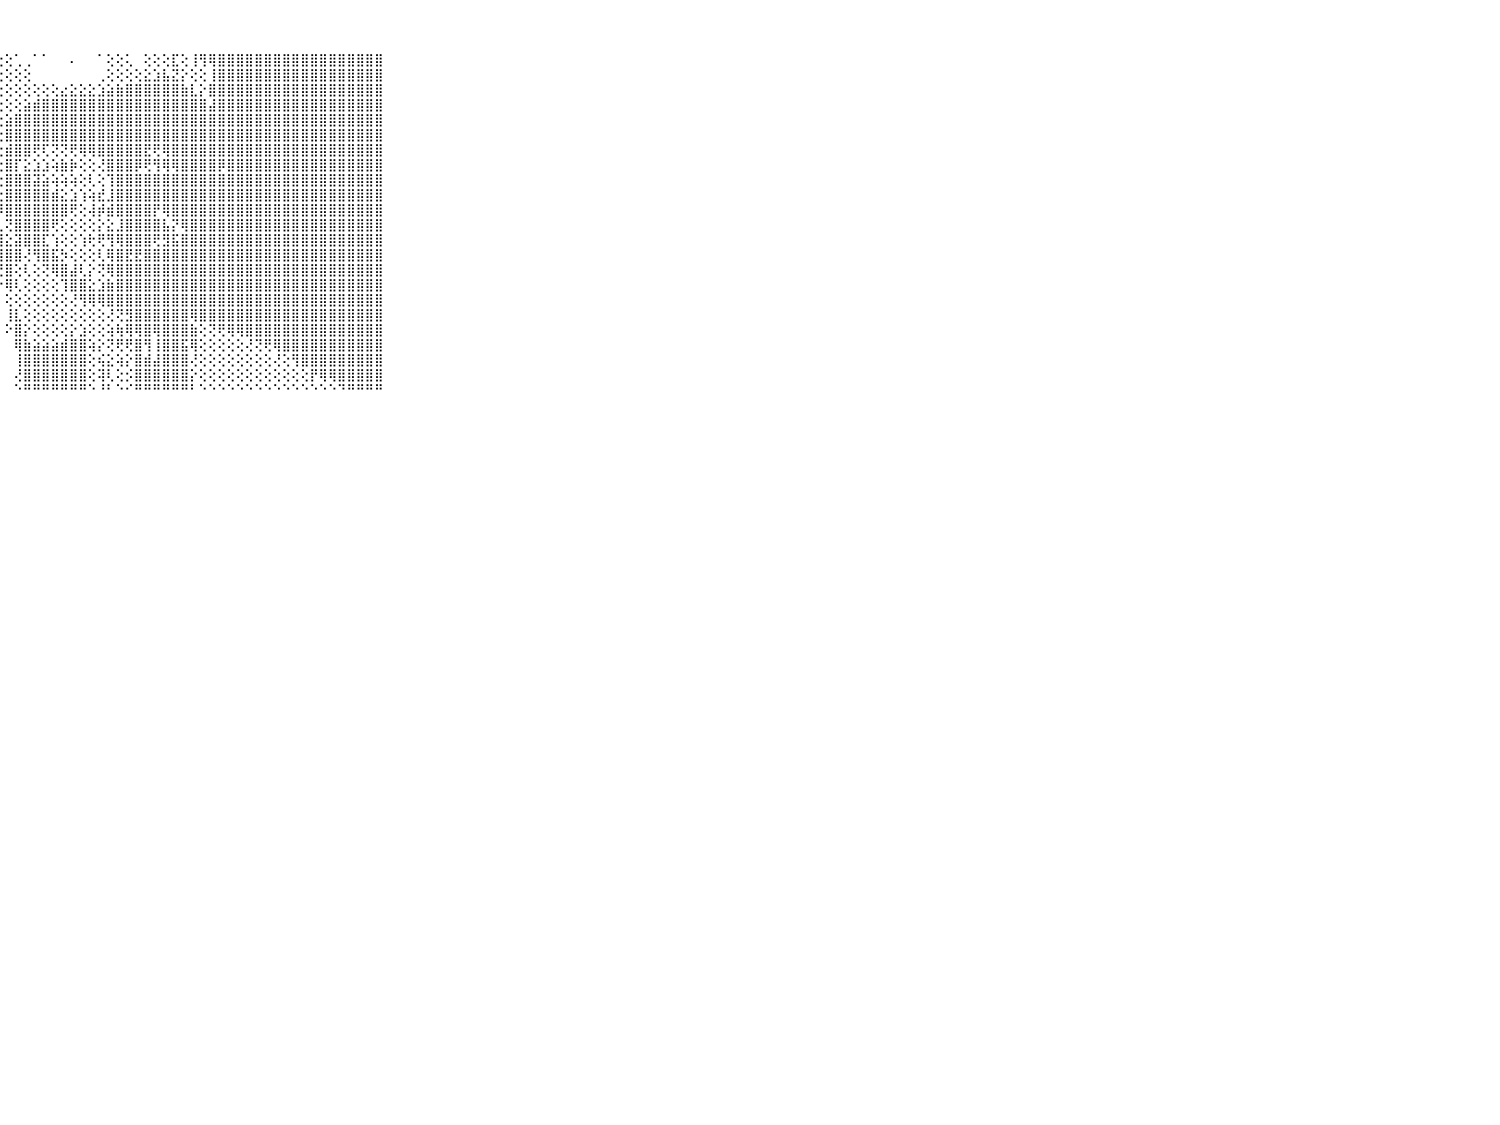

⠀⠀⠀⠀⠀⠀⠀⠀⠀⠀⠀⣿⣿⣿⣿⣿⣿⣿⣿⣿⣿⣿⣿⣿⡿⣿⡟⢕⢕⢁⢀⠁⠁⠀⠀⠄⠀⠀⠁⢕⢕⢅⠀⢕⢕⢕⣏⢕⢸⢻⢿⣿⣿⣿⣿⣿⣿⣿⣿⣿⣿⣿⣿⣿⣿⣿⣿⣿⣿⠀⠀⠀⠀⠀⠀⠀⠀⠀⠀⠀⠀
⠀⠀⠀⠀⠀⠀⠀⠀⠀⠀⠀⣿⣿⣿⣿⣿⣿⣿⣿⣿⣿⣿⣿⣽⢝⢕⢕⢕⢕⢕⢕⠀⠀⠀⠀⠀⠀⠀⢀⢕⢕⢕⢕⣕⣱⣧⣝⡕⢕⢕⢸⣿⣿⣿⣿⣿⣿⣿⣿⣿⣿⣿⣿⣿⣿⣿⣿⣿⣿⠀⠀⠀⠀⠀⠀⠀⠀⠀⠀⠀⠀
⠀⠀⠀⠀⠀⠀⠀⠀⠀⠀⠀⣿⣿⣿⣿⣿⣿⣿⣿⣿⣿⣿⣿⣿⣕⡕⢕⢕⢕⢕⢕⢕⢕⢕⣔⣕⣕⣕⣱⣵⣷⣿⣿⣿⣿⣿⣿⣷⣇⡕⣿⣿⣿⣿⣿⣿⣿⣿⣿⣿⣿⣿⣿⣿⣿⣿⣿⣿⣿⠀⠀⠀⠀⠀⠀⠀⠀⠀⠀⠀⠀
⠀⠀⠀⠀⠀⠀⠀⠀⠀⠀⠀⣿⣿⣿⣿⣿⣿⣿⣿⣿⣿⣿⣿⣿⡕⢕⢕⢕⢕⢕⣵⣾⣿⣿⣿⣿⣿⣿⣿⣿⣿⣿⣿⣿⣿⣿⣿⣿⣿⣿⣼⣿⣿⣿⣿⣿⣿⣿⣿⣿⣿⣿⣿⣿⣿⣿⣿⣿⣿⠀⠀⠀⠀⠀⠀⠀⠀⠀⠀⠀⠀
⠀⠀⠀⠀⠀⠀⠀⠀⠀⠀⠀⣿⣿⣿⣿⣿⣿⣿⣿⣿⣿⣿⣿⣿⡇⢕⢕⢕⣵⣿⣿⣿⣿⣿⣿⣿⣿⣿⣿⣿⣿⣿⣿⣿⣿⣿⣿⣿⣿⣿⣿⣿⣿⣿⣿⣿⣿⣿⣿⣿⣿⣿⣿⣿⣿⣿⣿⣿⣿⠀⠀⠀⠀⠀⠀⠀⠀⠀⠀⠀⠀
⠀⠀⠀⠀⠀⠀⠀⠀⠀⠀⠀⣿⣿⣿⣿⣿⣿⣿⣿⣿⣿⣿⣿⣿⣇⢕⢕⢕⣿⣿⣿⣿⣿⣿⣿⣿⣿⣿⣿⣿⣿⣿⣿⣿⣿⣿⣿⣿⣿⣿⣿⣿⣿⣿⣿⣿⣿⣿⣿⣿⣿⣿⣿⣿⣿⣿⣿⣿⣿⠀⠀⠀⠀⠀⠀⠀⠀⠀⠀⠀⠀
⠀⠀⠀⠀⠀⠀⠀⠀⠀⠀⠀⣿⣿⣿⣿⣿⣿⣿⣿⣿⣿⣿⣿⣿⣧⢕⢕⢕⣾⣿⣿⢟⢏⢝⢝⢟⢿⢿⣿⣿⣿⣿⣿⣟⢟⢿⣿⣿⣿⣿⣿⣿⣿⣿⣿⣿⣿⣿⣿⣿⣿⣿⣿⣿⣿⣿⣿⣿⣿⠀⠀⠀⠀⠀⠀⠀⠀⠀⠀⠀⠀
⠀⠀⠀⠀⠀⠀⠀⠀⠀⠀⠀⣿⣿⣿⣿⣿⣿⣿⣿⣿⣿⣿⣿⣿⣷⢕⢕⢕⣿⡏⣕⣱⣱⢵⣷⡷⢕⢕⢜⣿⣿⣿⡿⢟⢻⢿⢿⣿⣿⣿⣿⡿⣿⣿⣿⣿⣿⣿⣿⣿⣿⣿⣿⣿⣿⣿⣿⣿⣿⠀⠀⠀⠀⠀⠀⠀⠀⠀⠀⠀⠀
⠀⠀⠀⠀⠀⠀⠀⠀⠀⠀⠀⣿⣿⣿⣿⣿⣿⣿⣿⣿⣿⣿⣿⣿⡿⡇⢕⢕⣿⣿⣿⣽⣵⢵⢵⢵⢕⢇⢕⢹⣿⣿⣿⣿⣿⣿⣿⣿⣿⣿⣿⣿⣿⣿⣿⣿⣿⣿⣿⣿⣿⣿⣿⣿⣿⣿⣿⣿⣿⠀⠀⠀⠀⠀⠀⠀⠀⠀⠀⠀⠀
⠀⠀⠀⠀⠀⠀⠀⠀⠀⠀⠀⣿⣿⣿⣿⣿⣿⣿⣿⣿⣿⣿⣿⣿⣧⣧⢱⢕⣿⣿⣿⣿⣿⣾⣕⣱⢱⢵⣞⣸⣿⣿⣿⣿⣿⣿⣿⣿⣿⣿⣿⣿⣿⣿⣿⣿⣿⣿⣿⣿⣿⣿⣿⣿⣿⣿⣿⣿⣿⠀⠀⠀⠀⠀⠀⠀⠀⠀⠀⠀⠀
⠀⠀⠀⠀⠀⠀⠀⠀⠀⠀⠀⣿⣿⣿⣿⣿⣿⣿⣿⣿⣿⣿⣿⣿⣷⣿⣕⡻⣿⣿⣿⣿⣿⣿⣿⢟⢕⢼⡾⣾⣿⣿⣿⣿⡟⢿⣿⣿⣿⣿⣿⣿⣿⣿⣿⣿⣿⣿⣿⣿⣿⣿⣿⣿⣿⣿⣿⣿⣿⠀⠀⠀⠀⠀⠀⠀⠀⠀⠀⠀⠀
⠀⠀⠀⠀⠀⠀⠀⠀⠀⠀⠀⣿⣿⣿⣿⣿⣿⣿⣿⣿⣿⣿⣿⣿⣿⣿⣿⣇⢝⣿⣿⣿⣿⢟⢕⢕⢕⢕⡕⣕⣸⣿⣿⣿⣿⣧⡝⢿⣿⣿⣿⣿⣿⣿⣿⣿⣿⣿⣿⣿⣿⣿⣿⣿⣿⣿⣿⣿⣿⠀⠀⠀⠀⠀⠀⠀⠀⠀⠀⠀⠀
⠀⠀⠀⠀⠀⠀⠀⠀⠀⠀⠀⣿⣿⣿⣿⣿⣿⣿⣿⣿⣿⣿⣿⣿⣿⣿⣿⣿⣕⣽⣿⣿⣏⢱⢕⢕⢱⢗⢟⢻⢿⣿⣿⣿⢟⣻⣯⣿⣿⣿⣿⣿⣿⣿⣿⣿⣿⣿⣿⣿⣿⣿⣿⣿⣿⣿⣿⣿⣿⠀⠀⠀⠀⠀⠀⠀⠀⠀⠀⠀⠀
⠀⠀⠀⠀⠀⠀⠀⠀⠀⠀⠀⣿⣿⣿⣿⣿⣿⣿⣿⣿⣿⣿⣿⣿⣿⣿⣿⣿⣿⣿⢜⢻⣿⣯⡳⢕⢕⢕⢇⢿⣿⣟⣟⣿⣿⣿⣿⣿⣿⣿⣿⣿⣿⣿⣿⣿⣿⣿⣿⣿⣿⣿⣿⣿⣿⣿⣿⣿⣿⠀⠀⠀⠀⠀⠀⠀⠀⠀⠀⠀⠀
⠀⠀⠀⠀⠀⠀⠀⠀⠀⠀⠀⣿⣿⣿⣿⣿⣿⣿⣿⣿⣿⣿⣿⣿⣿⣿⢟⢝⣿⢕⢇⢕⢝⢿⣿⣼⢇⡕⢝⢿⣿⣿⣿⣿⣿⣿⣿⣿⣿⣿⣿⣿⣿⣿⣿⣿⣿⣿⣿⣿⣿⣿⣿⣿⣿⣿⣿⣿⣿⠀⠀⠀⠀⠀⠀⠀⠀⠀⠀⠀⠀
⠀⠀⠀⠀⠀⠀⠀⠀⠀⠀⠀⣿⣿⣿⣿⣿⣿⣿⣿⣿⣿⣿⣿⣿⢟⢕⠑⠑⢿⢇⢕⢕⢕⢕⢹⣿⣿⣕⣱⣷⣿⣿⣿⣿⣿⣿⣿⣿⣿⣿⣿⣿⣿⣿⣿⣿⣿⣿⣿⣿⣿⣿⣿⣿⣿⣿⣿⣿⣿⠀⠀⠀⠀⠀⠀⠀⠀⠀⠀⠀⠀
⠀⠀⠀⠀⠀⠀⠀⠀⠀⠀⠀⣿⣿⣿⣿⣿⣿⣿⢻⢽⢝⢗⢝⠑⠁⠀⠀⠀⢕⢕⢕⢕⢕⢕⢕⢜⢻⢿⢿⣿⣿⣿⣿⣿⣿⣿⣿⣿⣿⣿⣿⣿⣿⣿⣿⣿⣿⣿⣿⣿⣿⣿⣿⣿⣿⣿⣿⣿⣿⠀⠀⠀⠀⠀⠀⠀⠀⠀⠀⠀⠀
⠀⠀⠀⠀⠀⠀⠀⠀⠀⠀⠀⣿⡿⢟⢟⢝⠕⠑⠑⠁⠁⠁⠀⠀⠀⠀⠀⠀⢸⣇⢕⢕⢕⢕⢕⢕⢕⢕⢕⢜⢝⣻⣿⣿⣿⣿⣿⣿⢿⣿⣿⣿⣿⣿⣿⣿⣿⣿⣿⣿⣿⣿⣿⣿⣿⣿⣿⣿⣿⠀⠀⠀⠀⠀⠀⠀⠀⠀⠀⠀⠀
⠀⠀⠀⠀⠀⠀⠀⠀⠀⠀⠀⠑⠑⠁⠀⠀⠀⠀⠀⠀⠀⠀⠀⠀⠀⠀⠀⠀⠕⣿⡕⢕⢕⢕⢕⡕⣱⢕⢕⢵⢷⢿⢿⣿⢿⣿⣿⣿⣷⢕⢝⢟⢿⢿⣿⣿⣿⣿⣿⣿⣿⣿⣿⣿⣿⣿⣿⣿⣿⠀⠀⠀⠀⠀⠀⠀⠀⠀⠀⠀⠀
⠀⠀⠀⠀⠀⠀⠀⠀⠀⠀⠀⠀⠀⠀⠀⠀⠀⠀⠀⠀⠀⠀⠀⠀⠀⠀⠀⠀⠀⢿⣷⣵⣵⣵⣾⣿⣿⢵⡕⢝⢟⢟⣿⢻⢸⣿⣿⣯⢿⢕⢕⢕⢕⢕⢜⢝⢟⢿⣿⣿⣿⣿⣿⣿⣿⣿⣿⣿⣿⠀⠀⠀⠀⠀⠀⠀⠀⠀⠀⠀⠀
⠀⠀⠀⠀⠀⠀⠀⠀⠀⠀⠀⠀⠀⠀⠀⠀⠀⠀⠀⠀⠀⠀⠀⠀⠀⠀⠀⠀⠀⢸⣿⣿⣿⣿⣿⣿⣿⢕⢮⣕⢵⡕⣿⣾⣼⣿⣿⣿⢜⢕⢕⢕⢕⢕⢕⢕⢕⢜⢕⢻⣿⣿⣿⣿⣿⣿⣿⣿⣿⠀⠀⠀⠀⠀⠀⠀⠀⠀⠀⠀⠀
⠀⠀⠀⠀⠀⠀⠀⠀⠀⠀⠀⠀⠀⢄⢄⢀⢀⠀⠀⠀⢀⢄⢄⢔⢄⠀⠀⠀⠀⢜⣿⣿⣿⣿⣿⣿⣿⢕⢽⢇⢕⡪⣿⣿⣿⣿⣿⣿⡕⢕⢕⢕⢕⢕⢕⢕⢕⢕⢕⢕⢕⡟⢿⢿⣿⣿⣿⣿⣿⠀⠀⠀⠀⠀⠀⠀⠀⠀⠀⠀⠀
⠀⠀⠀⠀⠀⠀⠀⠀⠀⠀⠀⠀⠐⠑⠑⠑⠑⠑⠀⠀⠑⠑⠑⠑⠑⠀⠀⠀⠀⠑⠛⠛⠛⠛⠛⠛⠛⠑⠘⠃⠑⠊⠛⠛⠛⠛⠛⠛⠃⠑⠑⠑⠑⠑⠑⠑⠑⠑⠑⠑⠑⠑⠑⠑⠙⠛⠛⠛⠛⠀⠀⠀⠀⠀⠀⠀⠀⠀⠀⠀⠀